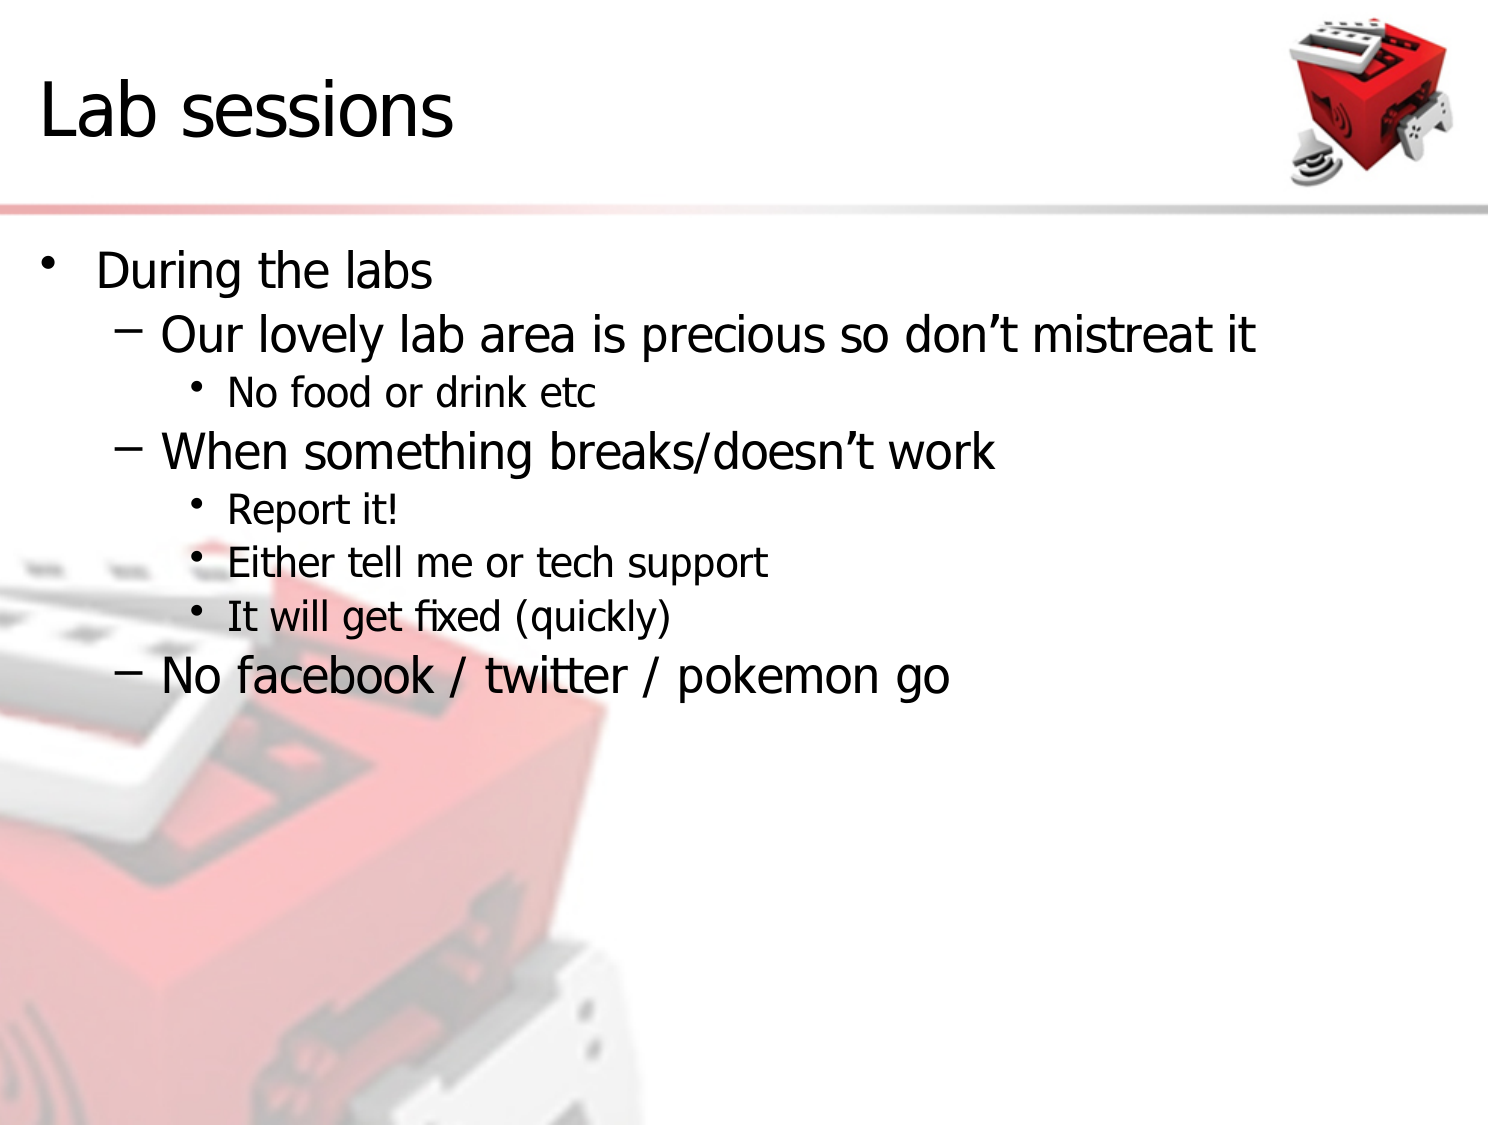

# Lab sessions
During the labs
Our lovely lab area is precious so don’t mistreat it
No food or drink etc
When something breaks/doesn’t work
Report it!
Either tell me or tech support
It will get fixed (quickly)
No facebook / twitter / pokemon go